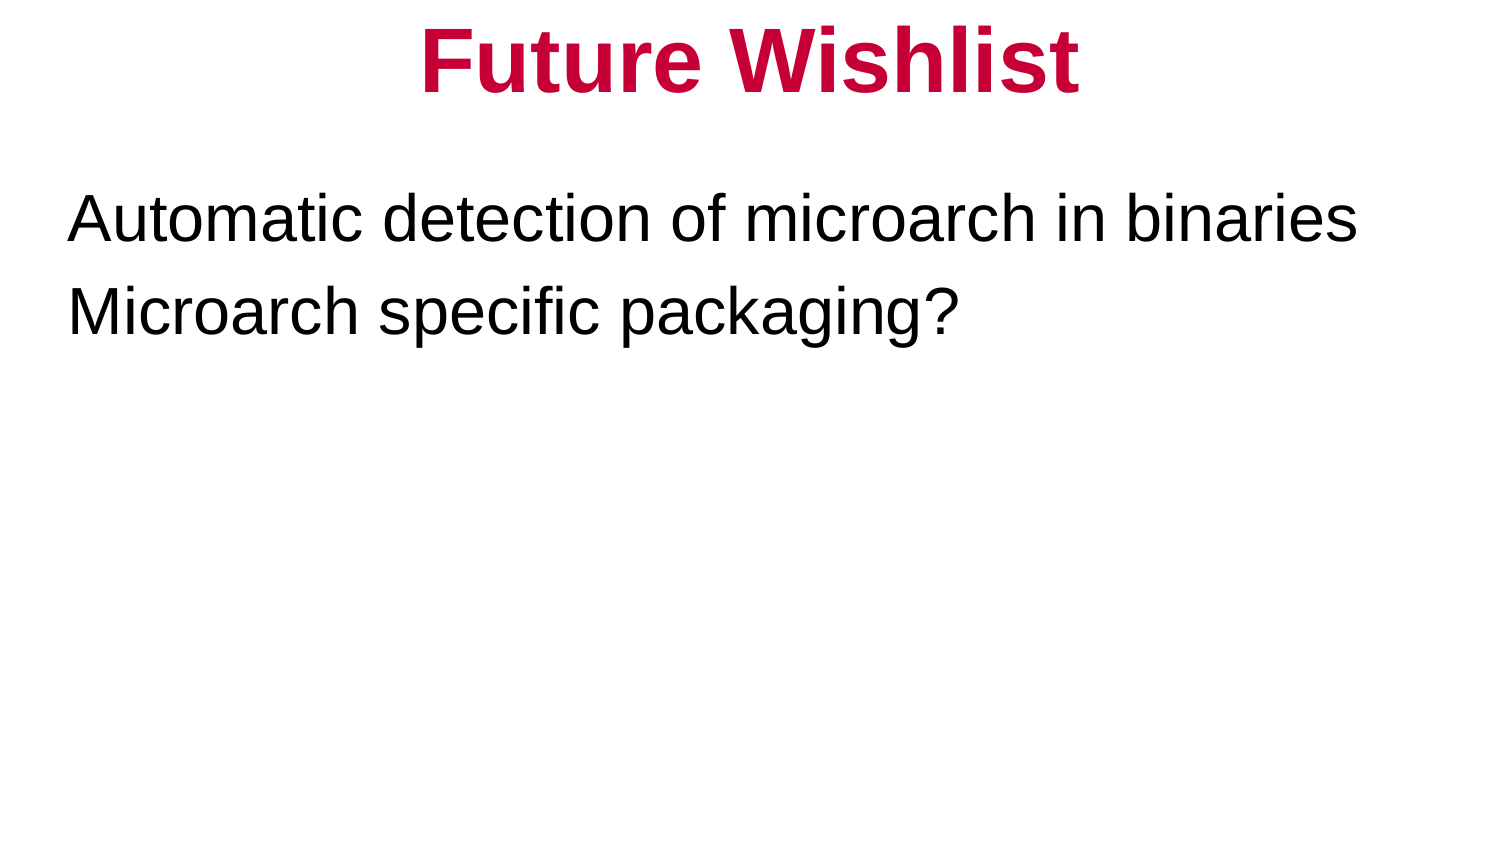

# Future Wishlist
Automatic detection of microarch in binaries
Microarch specific packaging?